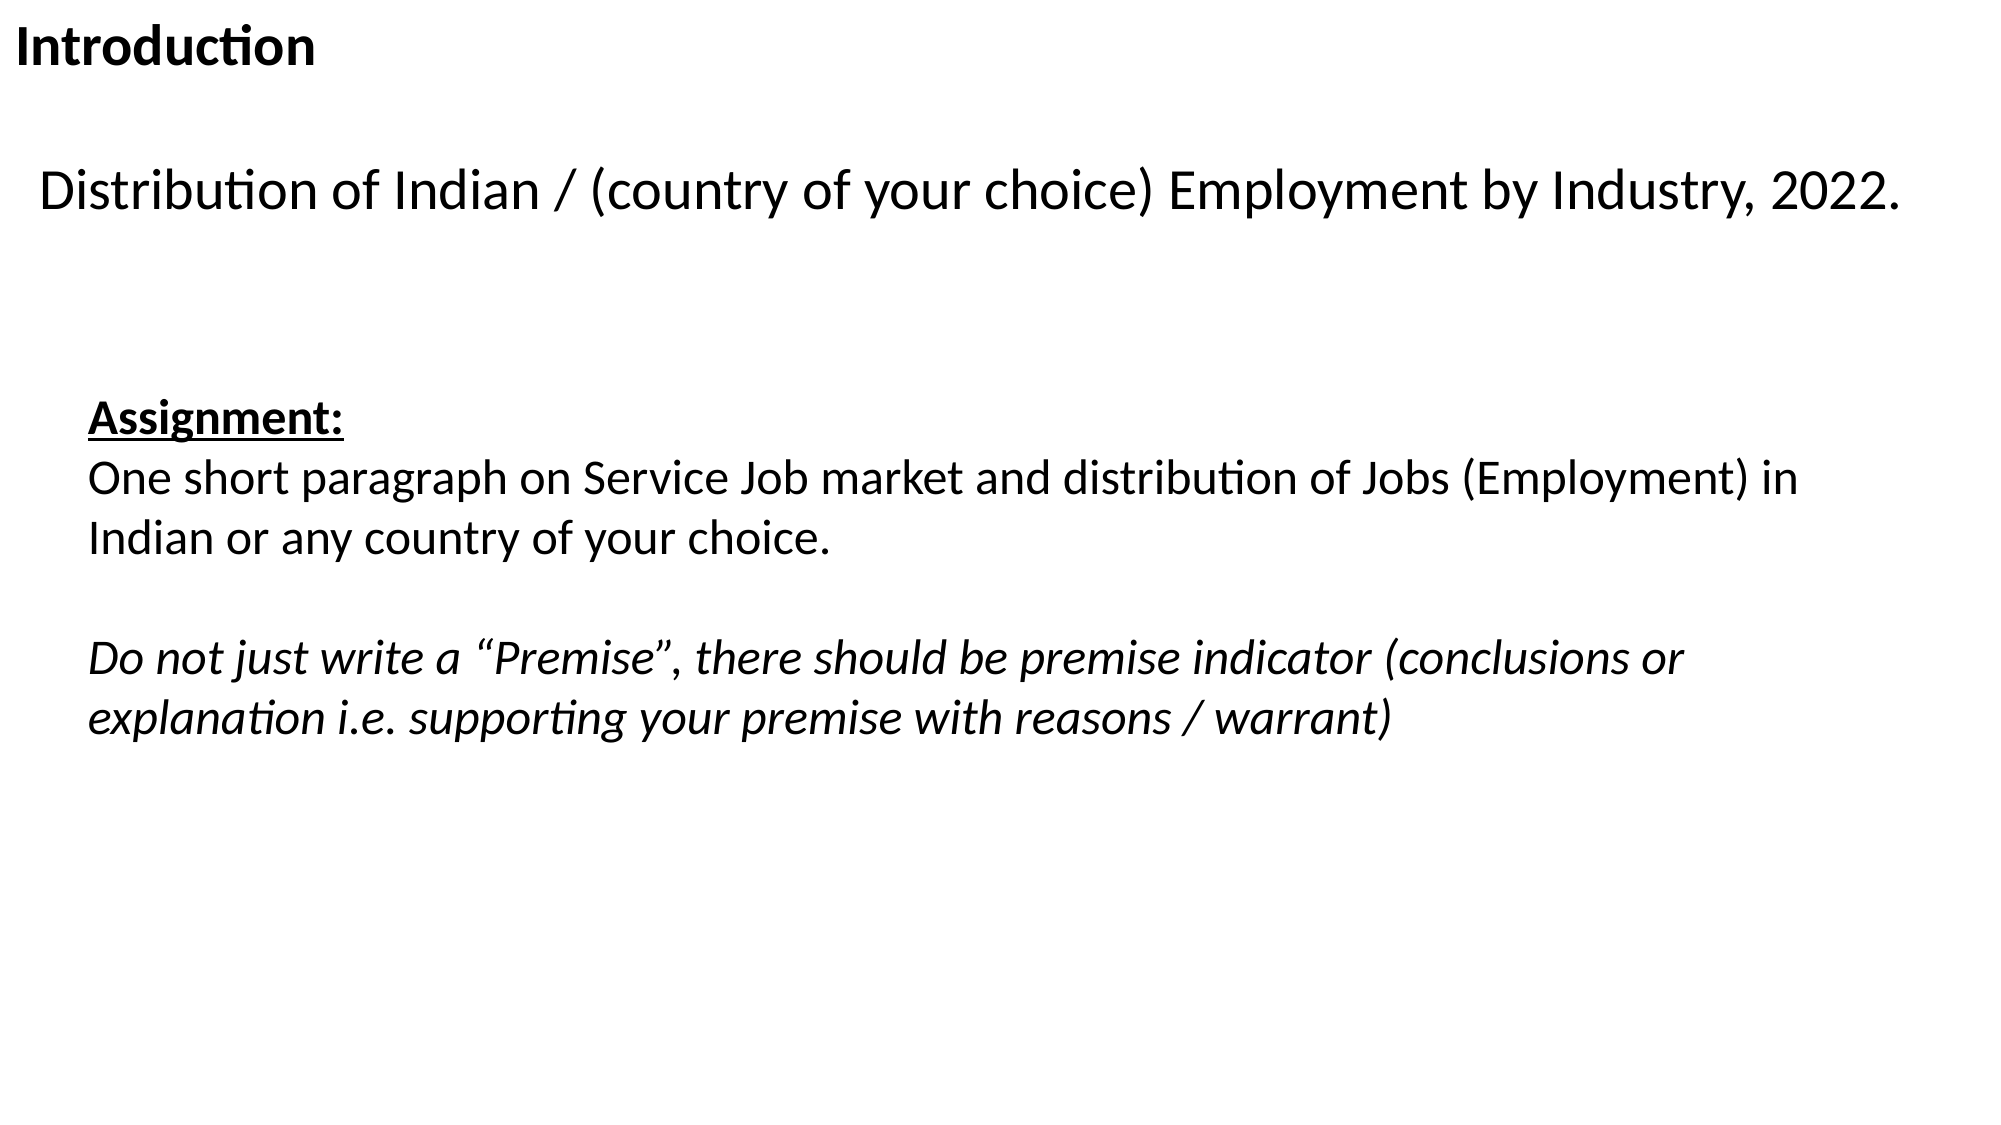

Introduction
Distribution of Indian / (country of your choice) Employment by Industry, 2022.
Assignment:
One short paragraph on Service Job market and distribution of Jobs (Employment) in Indian or any country of your choice.

Do not just write a “Premise”, there should be premise indicator (conclusions or explanation i.e. supporting your premise with reasons / warrant)